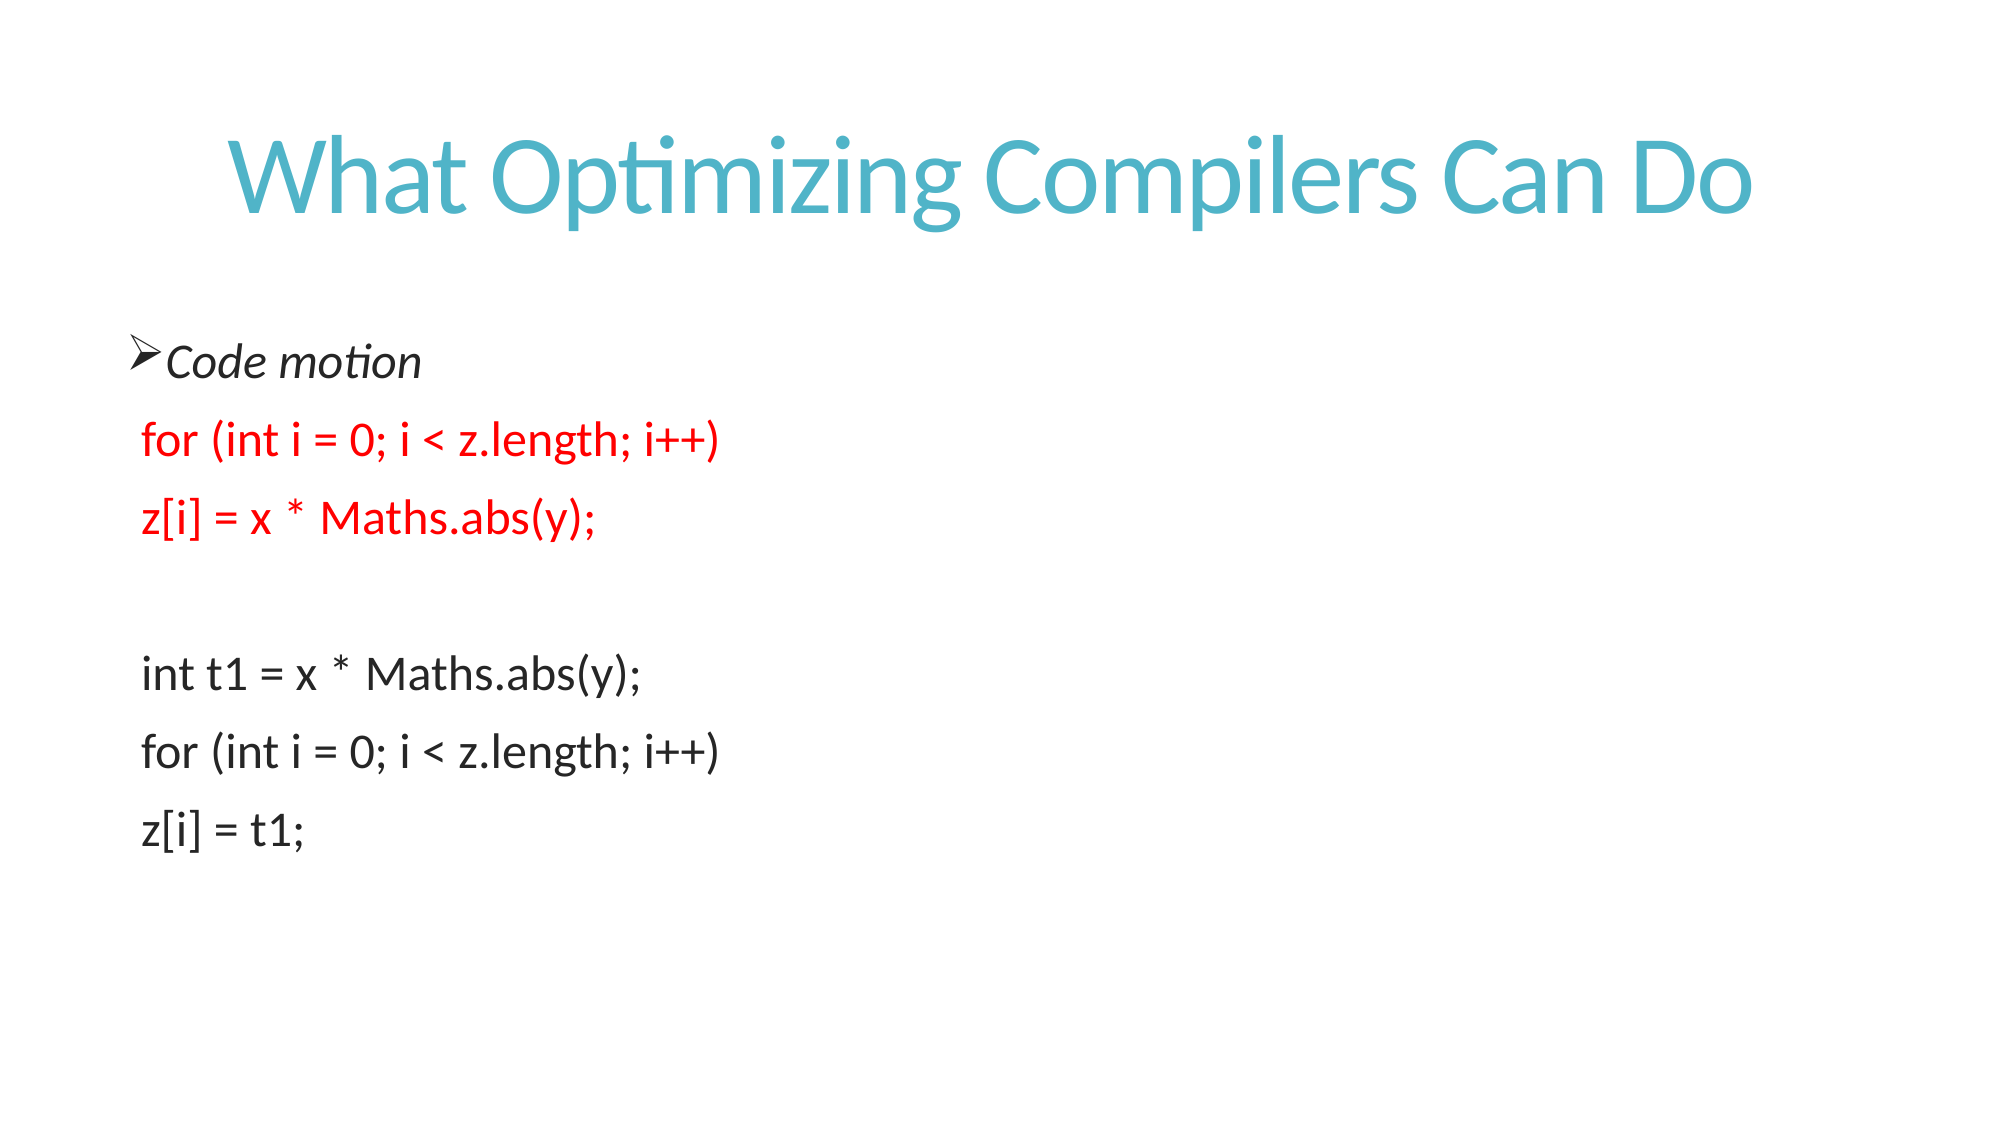

# What Optimizing Compilers Can Do
Code motion
for (int i = 0; i < z.length; i++)
z[i] = x * Maths.abs(y);

int t1 = x * Maths.abs(y);
for (int i = 0; i < z.length; i++)
z[i] = t1;